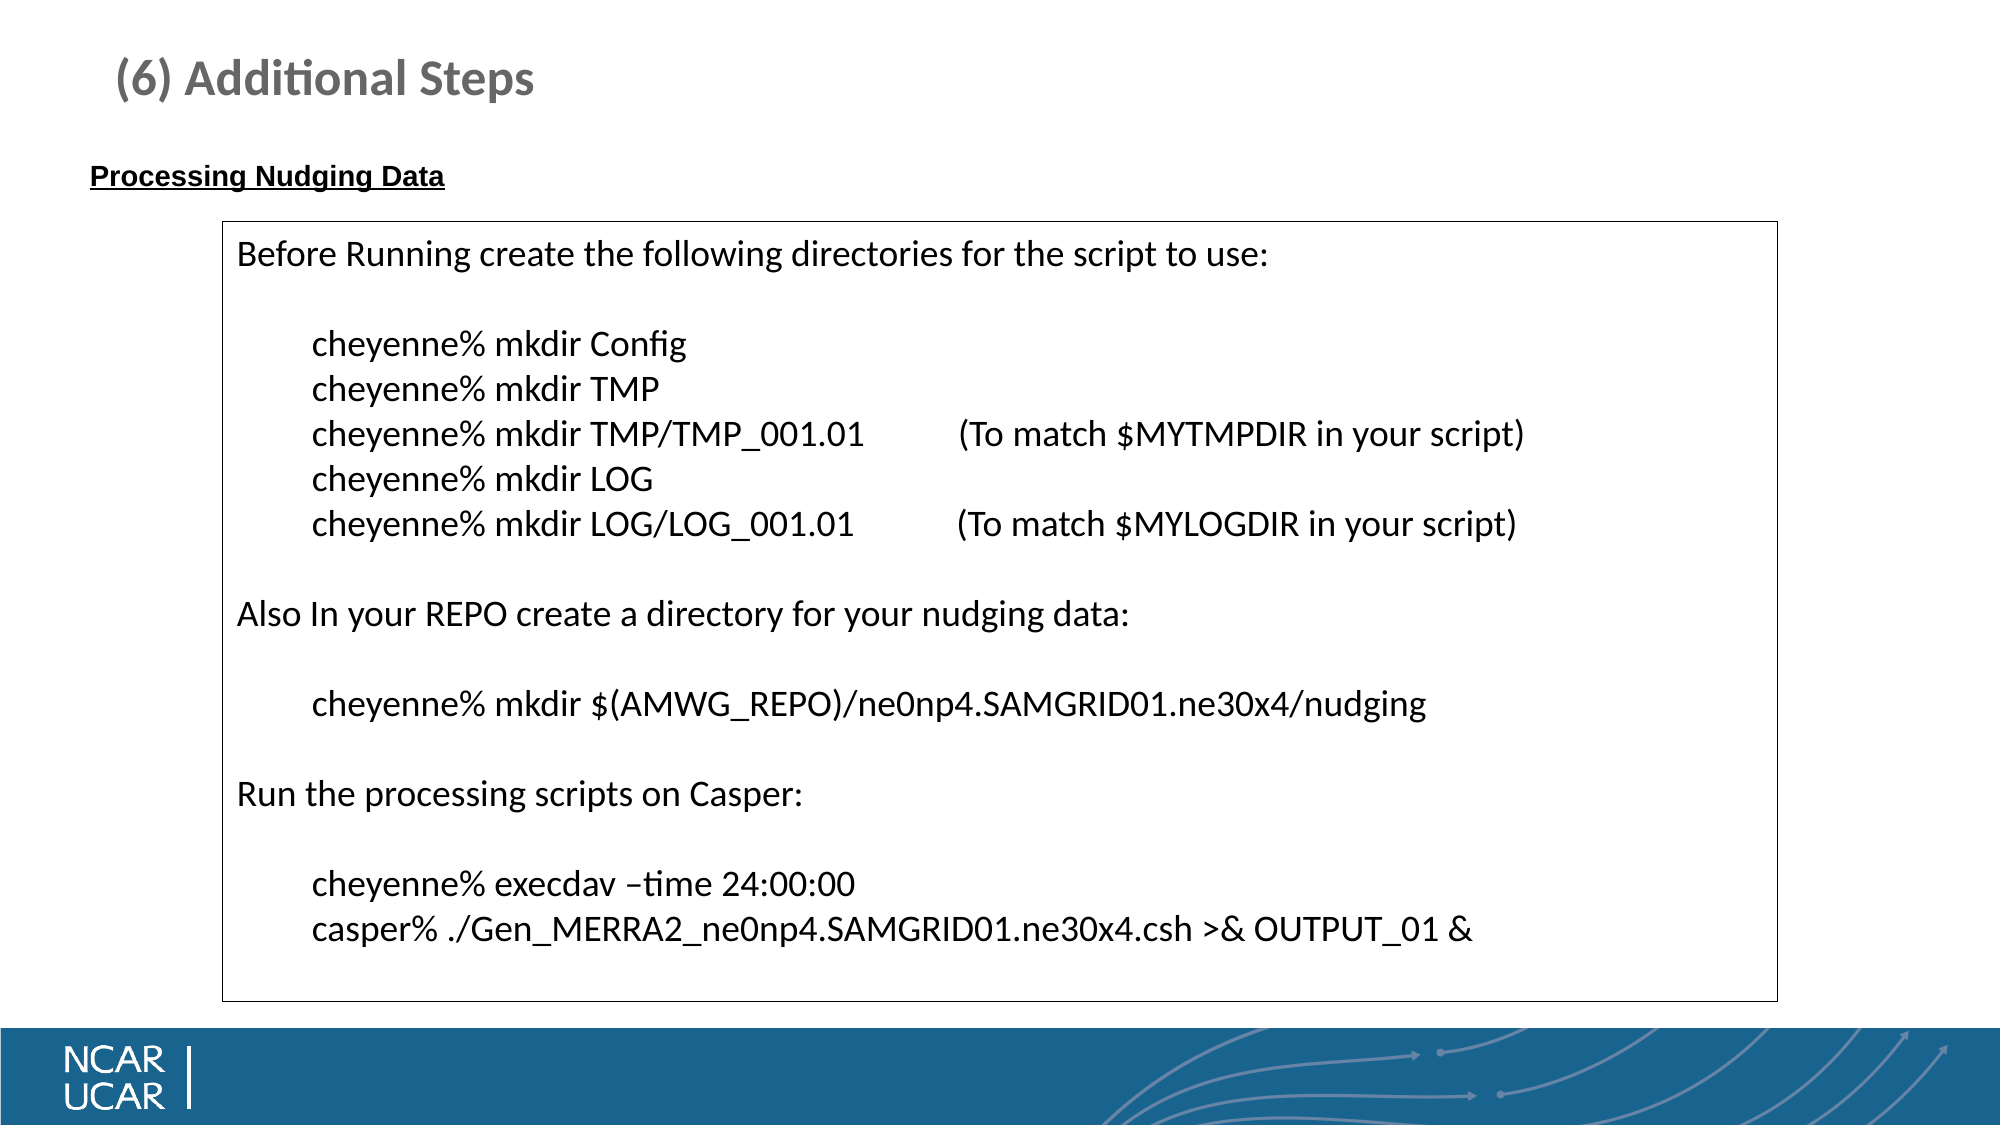

# (6) Additional Steps
Processing Nudging Data
Before Running create the following directories for the script to use:

cheyenne% mkdir Config
cheyenne% mkdir TMP
cheyenne% mkdir TMP/TMP_001.01           (To match $MYTMPDIR in your script)
cheyenne% mkdir LOG
cheyenne% mkdir LOG/LOG_001.01            (To match $MYLOGDIR in your script)

Also In your REPO create a directory for your nudging data:

cheyenne% mkdir $(AMWG_REPO)/ne0np4.SAMGRID01.ne30x4/nudging

Run the processing scripts on Casper:

cheyenne% execdav –time 24:00:00
casper% ./Gen_MERRA2_ne0np4.SAMGRID01.ne30x4.csh >& OUTPUT_01 &